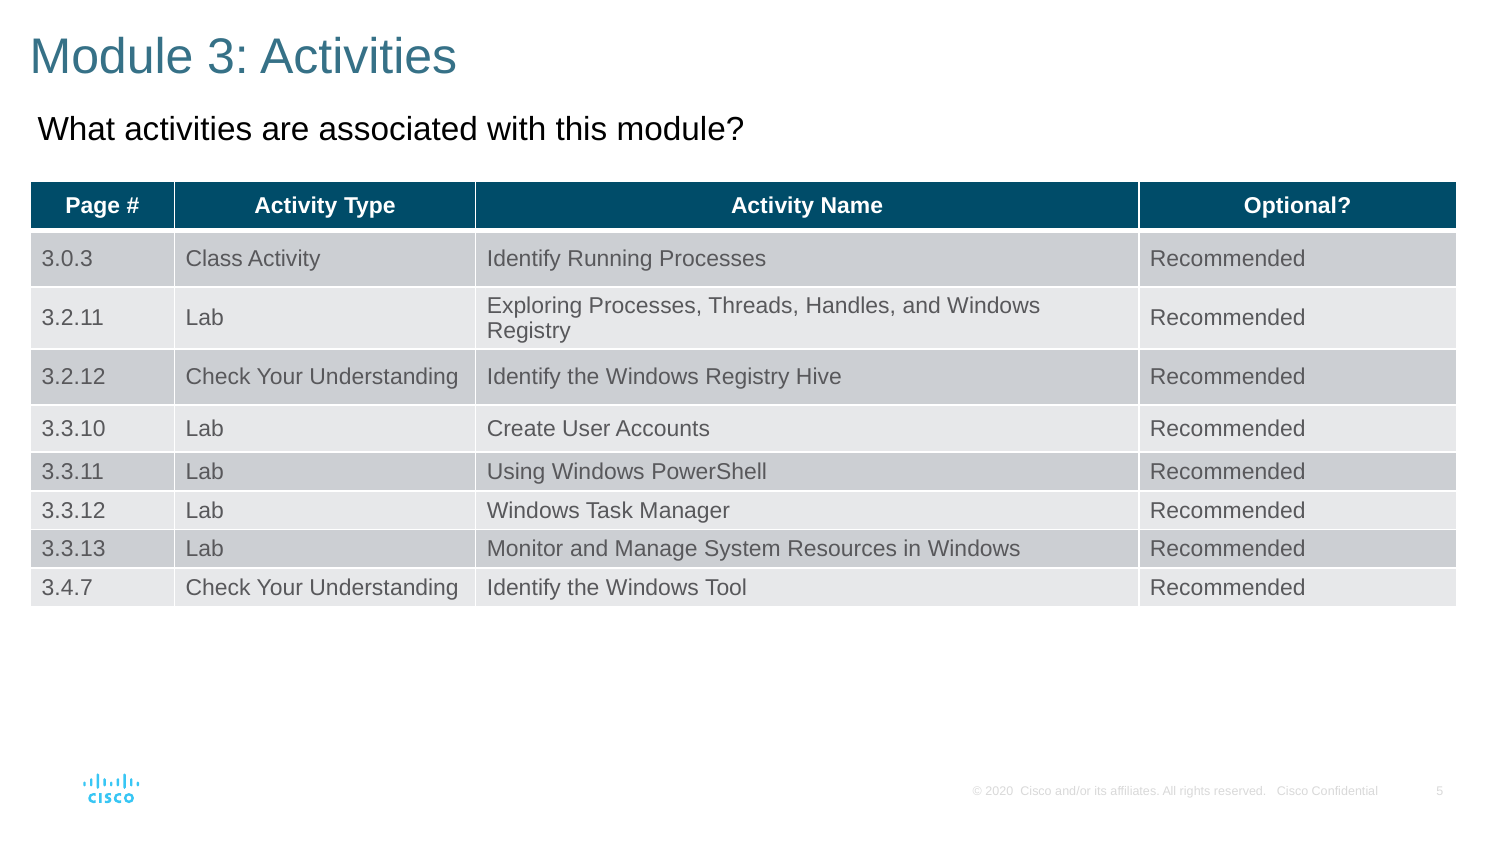

# Module 3: Activities
What activities are associated with this module?

| Page # | Activity Type | Activity Name | Optional? |
| --- | --- | --- | --- |
| 3.0.3 | Class Activity | Identify Running Processes | Recommended |
| 3.2.11 | Lab | Exploring Processes, Threads, Handles, and Windows Registry | Recommended |
| 3.2.12 | Check Your Understanding | Identify the Windows Registry Hive | Recommended |
| 3.3.10 | Lab | Create User Accounts | Recommended |
| 3.3.11 | Lab | Using Windows PowerShell | Recommended |
| 3.3.12 | Lab | Windows Task Manager | Recommended |
| 3.3.13 | Lab | Monitor and Manage System Resources in Windows | Recommended |
| 3.4.7 | Check Your Understanding | Identify the Windows Tool | Recommended |